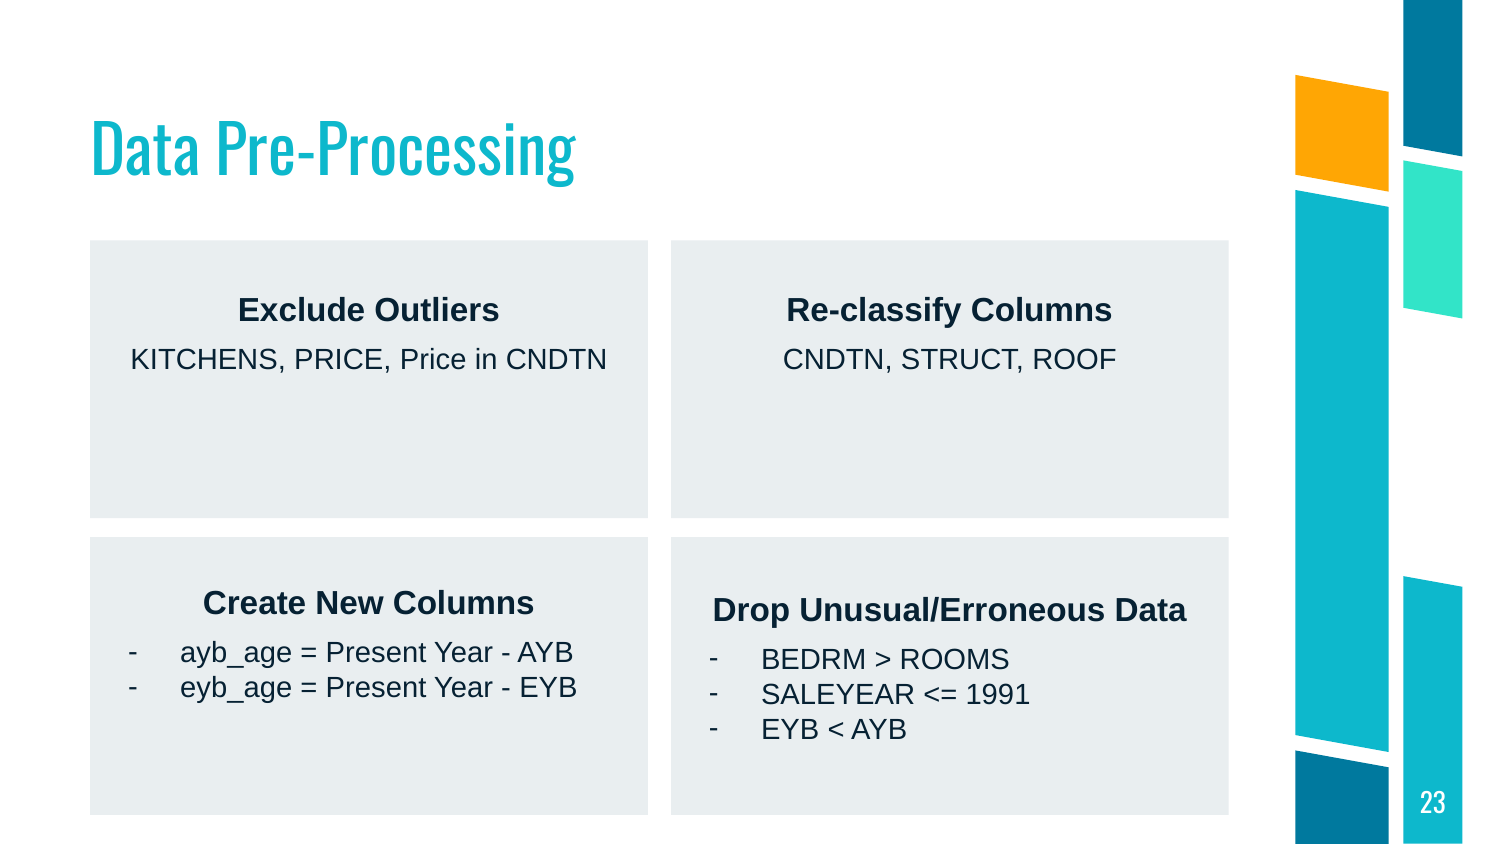

Data Pre-Processing

Exclude Outliers
KITCHENS, PRICE, Price in CNDTN
Re-classify Columns
CNDTN, STRUCT, ROOF

Create New Columns
ayb_age = Present Year - AYB
eyb_age = Present Year - EYB
Drop Unusual/Erroneous Data
BEDRM > ROOMS
SALEYEAR <= 1991
EYB < AYB
23